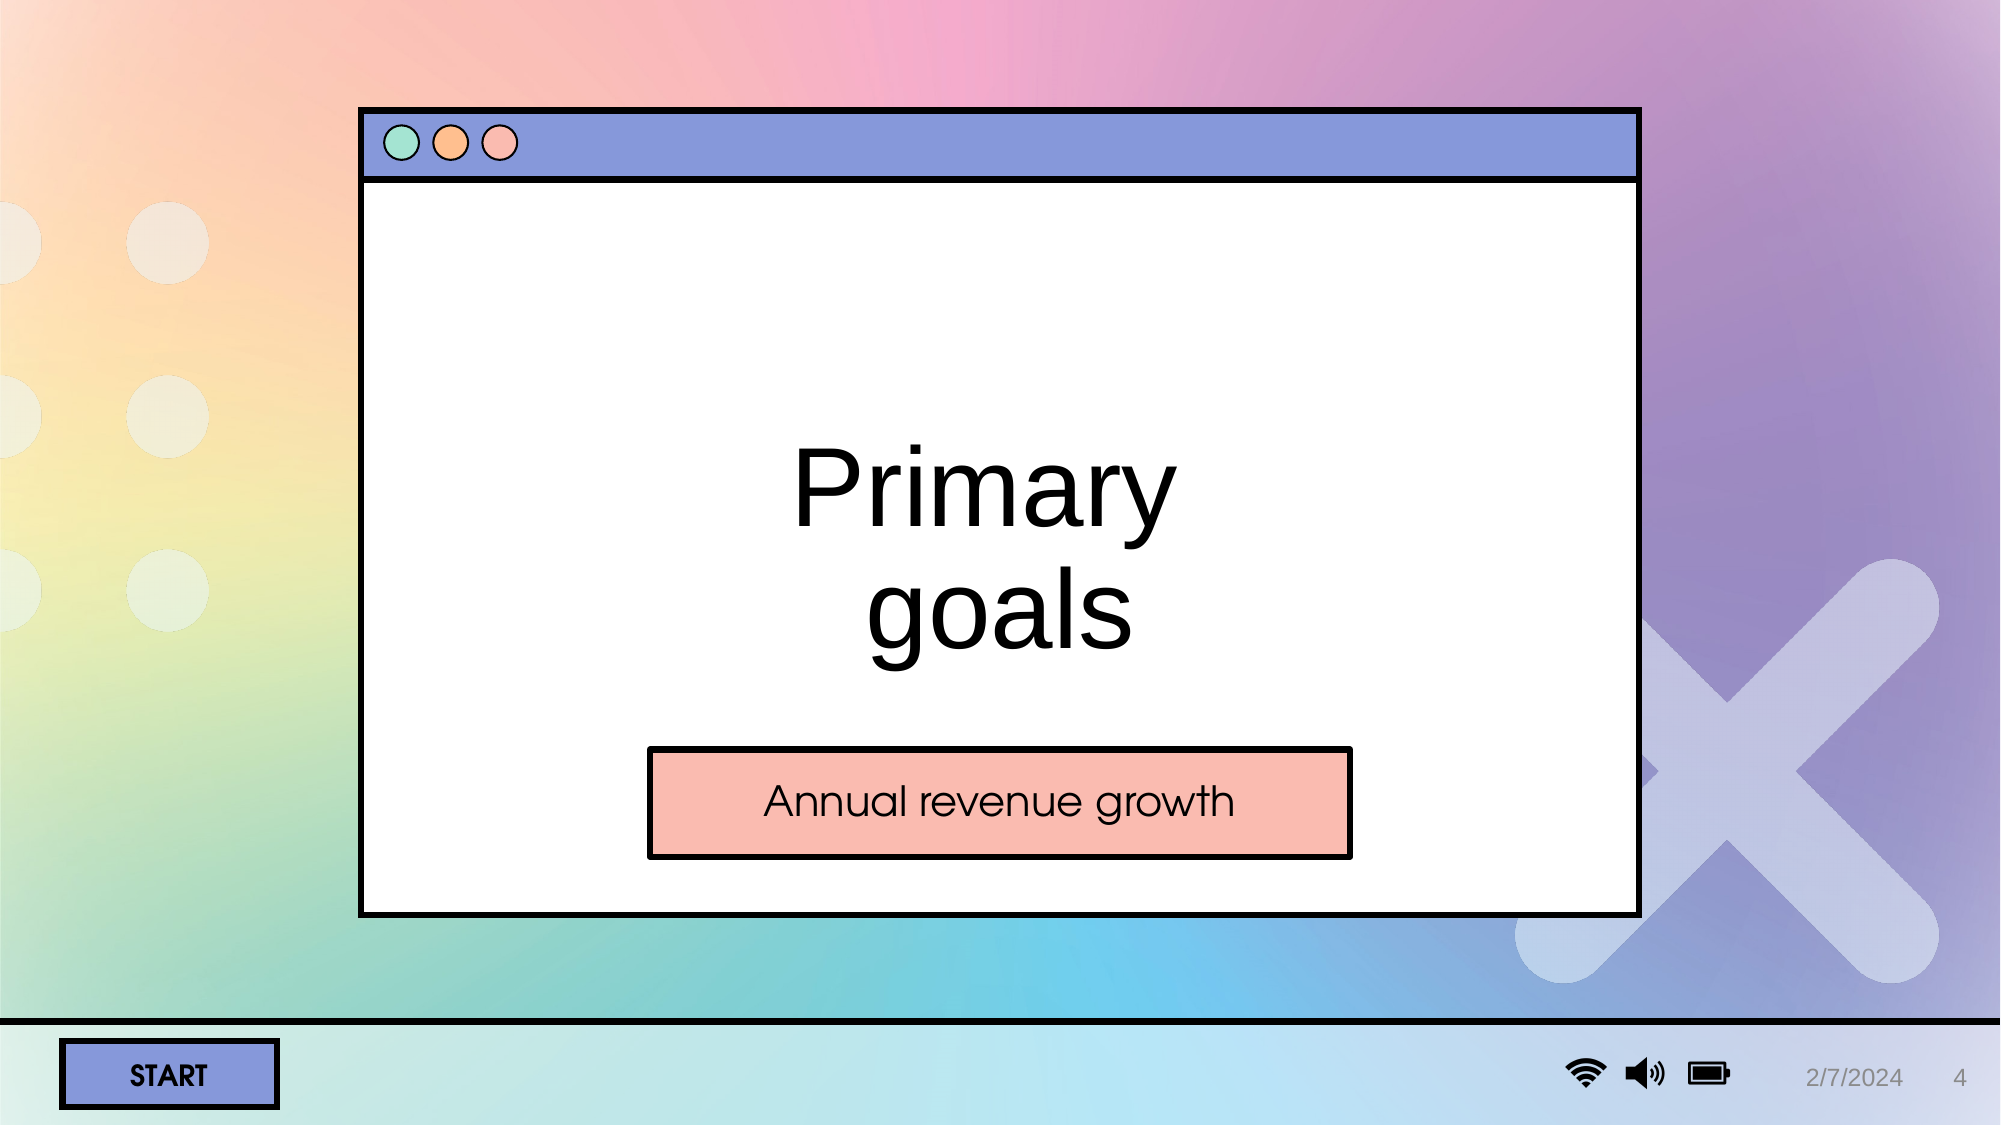

# Primary goals
Annual revenue growth
2/7/2024
4
start